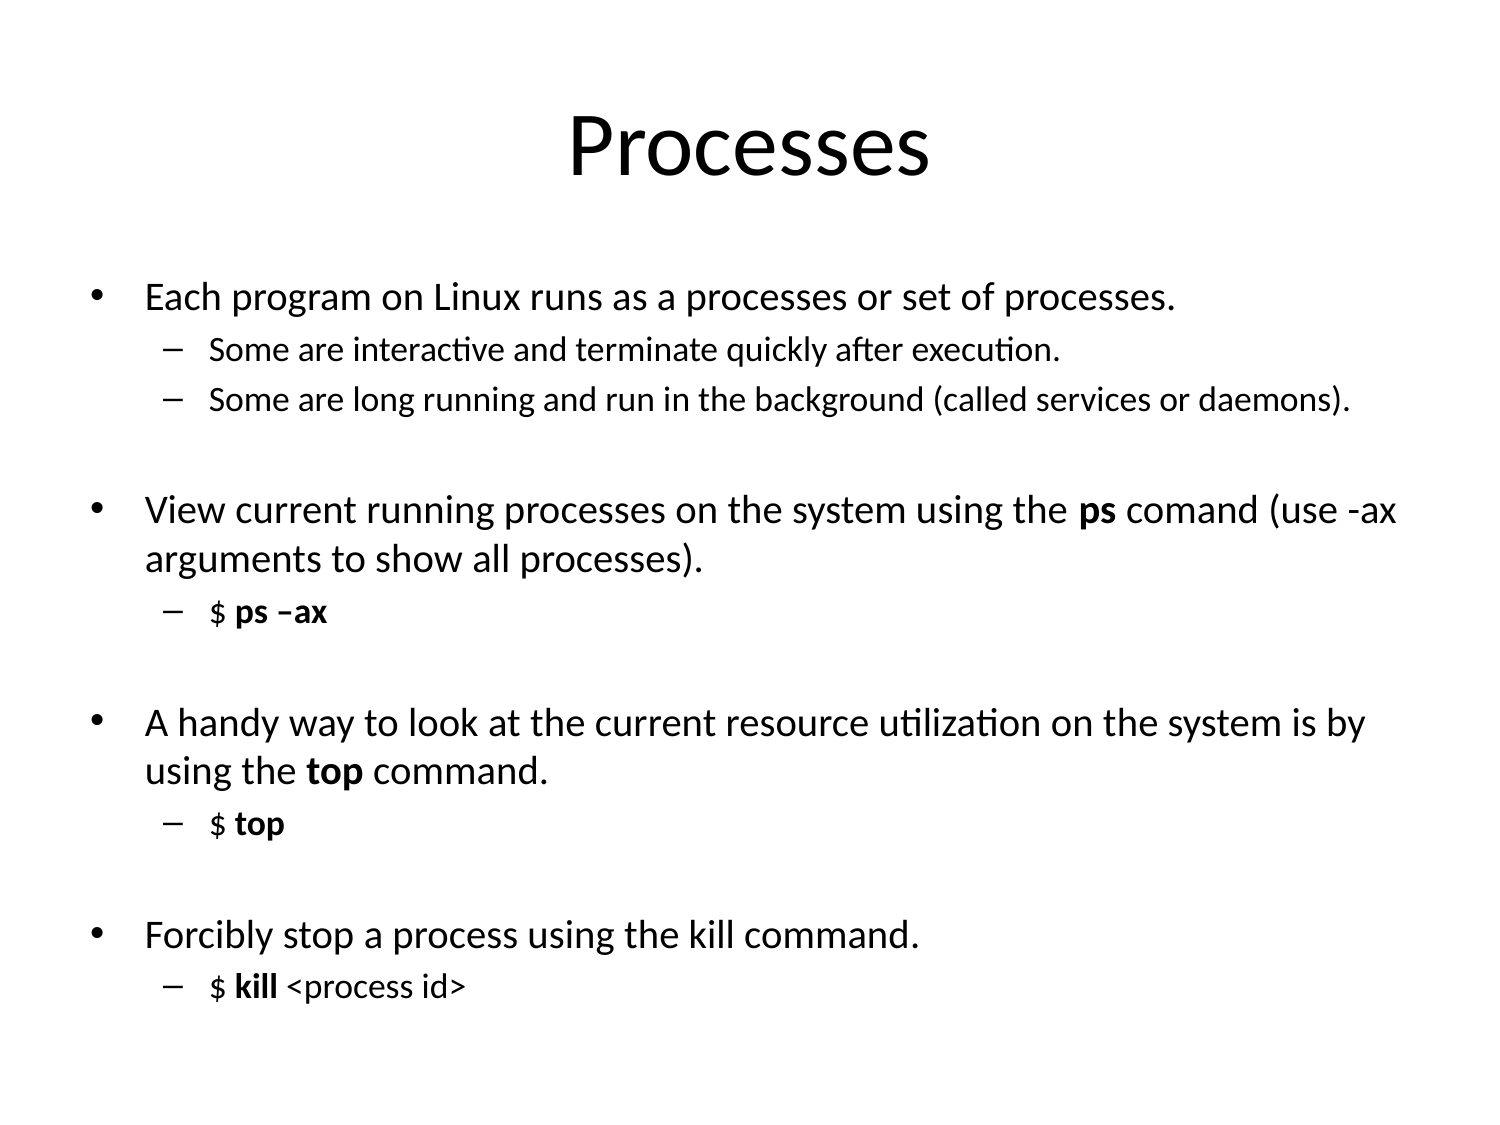

# Processes
Each program on Linux runs as a processes or set of processes.
Some are interactive and terminate quickly after execution.
Some are long running and run in the background (called services or daemons).

View current running processes on the system using the ps comand (use -ax arguments to show all processes).
$ ps –ax

A handy way to look at the current resource utilization on the system is by using the top command.
$ top

Forcibly stop a process using the kill command.
$ kill <process id>